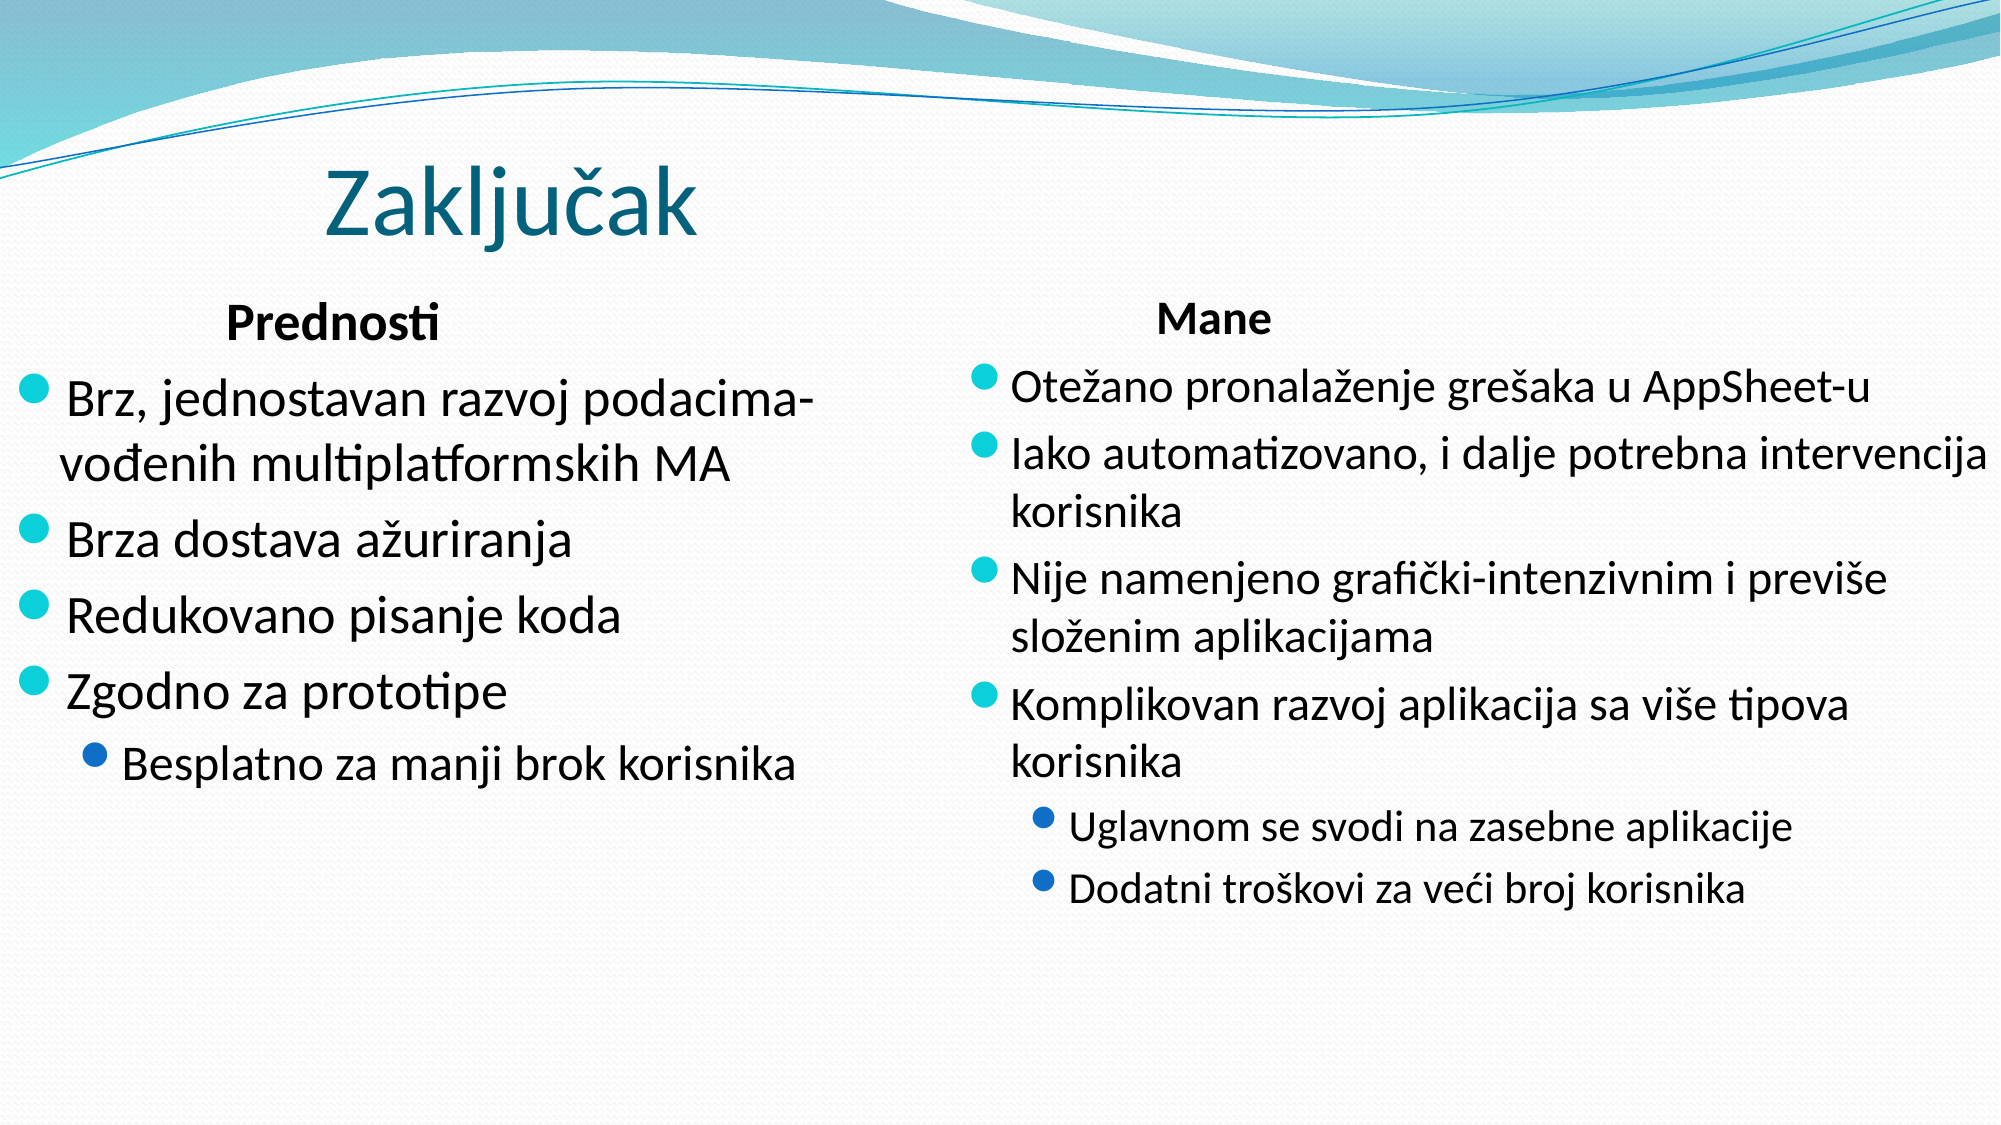

Zaključak
	     Prednosti
Brz, jednostavan razvoj podacima-vođenih multiplatformskih MA
Brza dostava ažuriranja
Redukovano pisanje koda
Zgodno za prototipe
Besplatno za manji brok korisnika

	     Mane
Otežano pronalaženje grešaka u AppSheet-u
Iako automatizovano, i dalje potrebna intervencija korisnika
Nije namenjeno grafički-intenzivnim i previše složenim aplikacijama
Komplikovan razvoj aplikacija sa više tipova korisnika
Uglavnom se svodi na zasebne aplikacije
Dodatni troškovi za veći broj korisnika